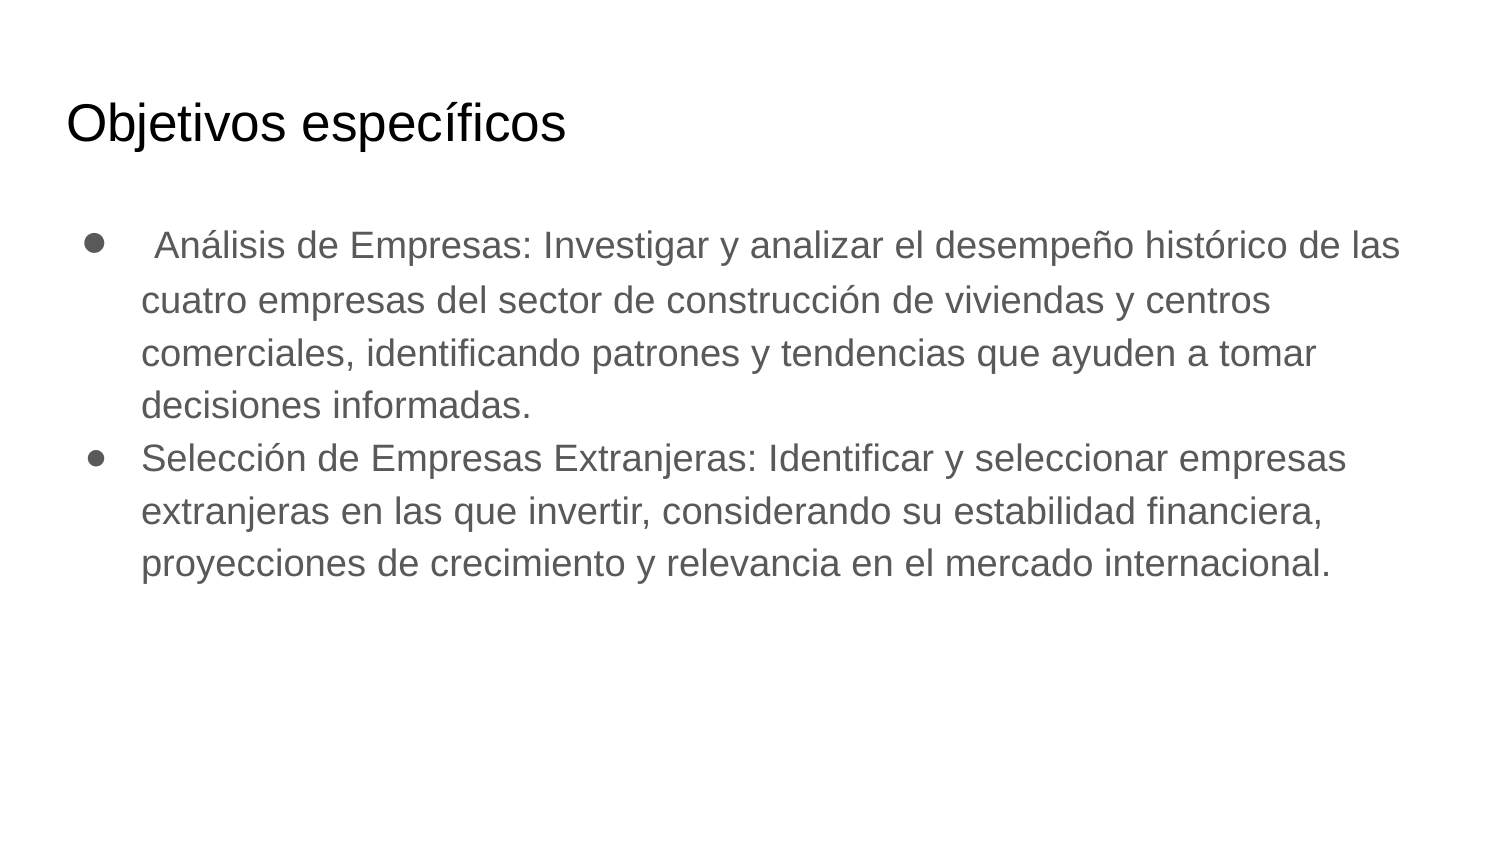

# Objetivos específicos
 Análisis de Empresas: Investigar y analizar el desempeño histórico de las cuatro empresas del sector de construcción de viviendas y centros comerciales, identificando patrones y tendencias que ayuden a tomar decisiones informadas.
Selección de Empresas Extranjeras: Identificar y seleccionar empresas extranjeras en las que invertir, considerando su estabilidad financiera, proyecciones de crecimiento y relevancia en el mercado internacional.